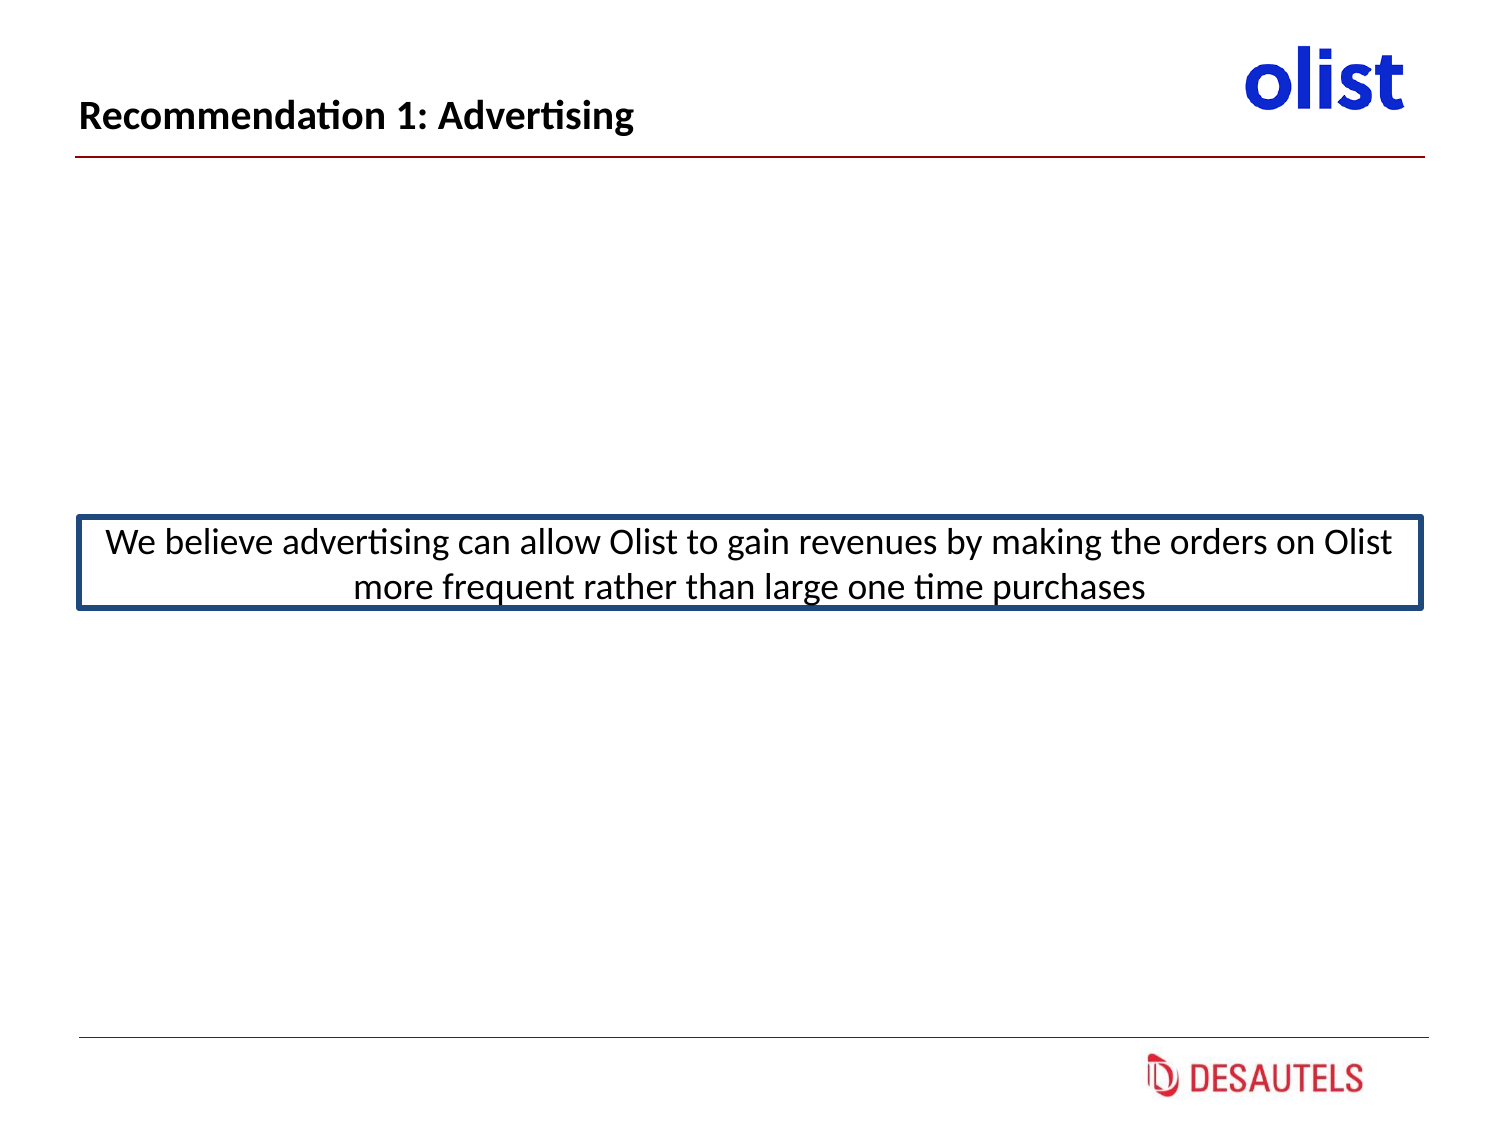

# Recommendation 1: Advertising
We believe advertising can allow Olist to gain revenues by making the orders on Olist more frequent rather than large one time purchases